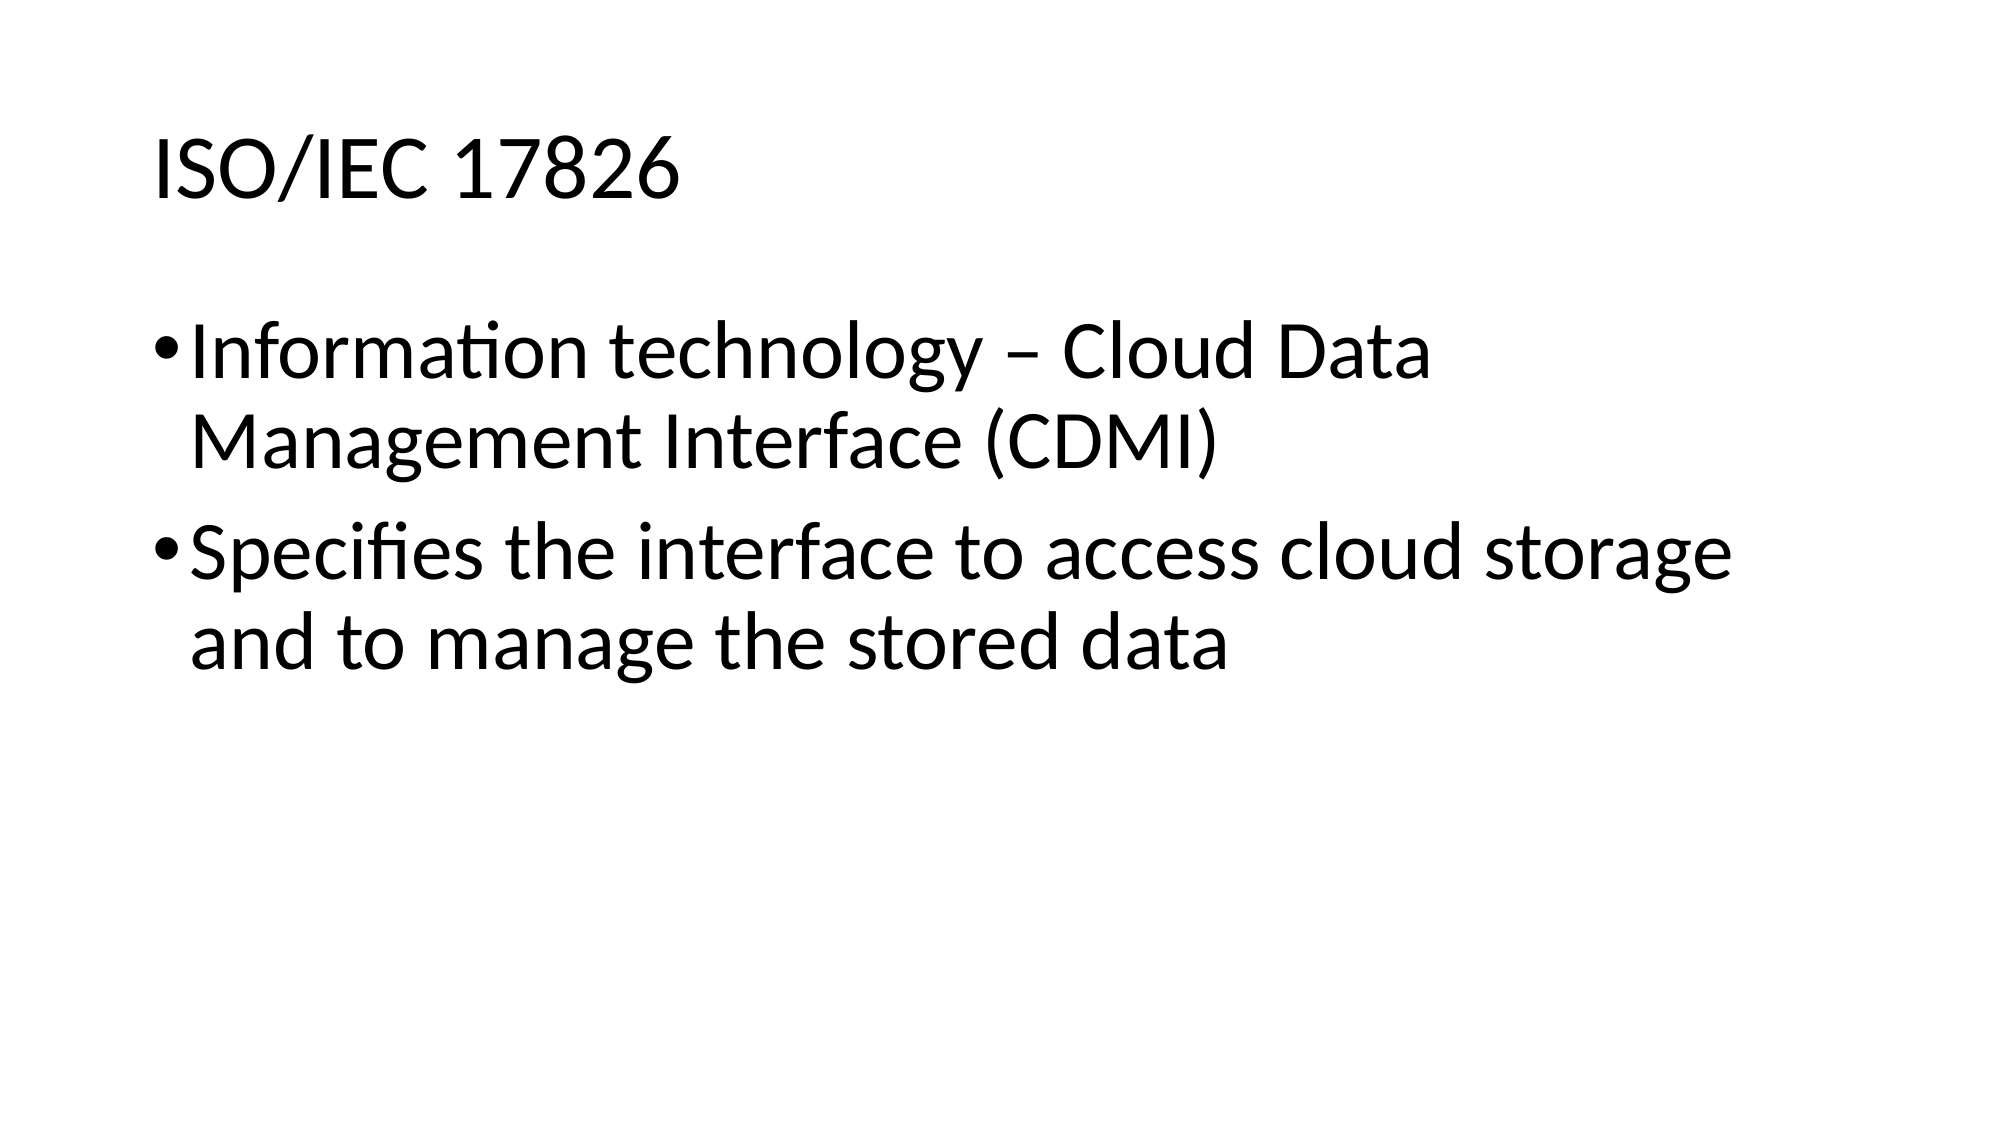

# ISO/IEC 17826
Information technology – Cloud Data Management Interface (CDMI)
Specifies the interface to access cloud storage and to manage the stored data